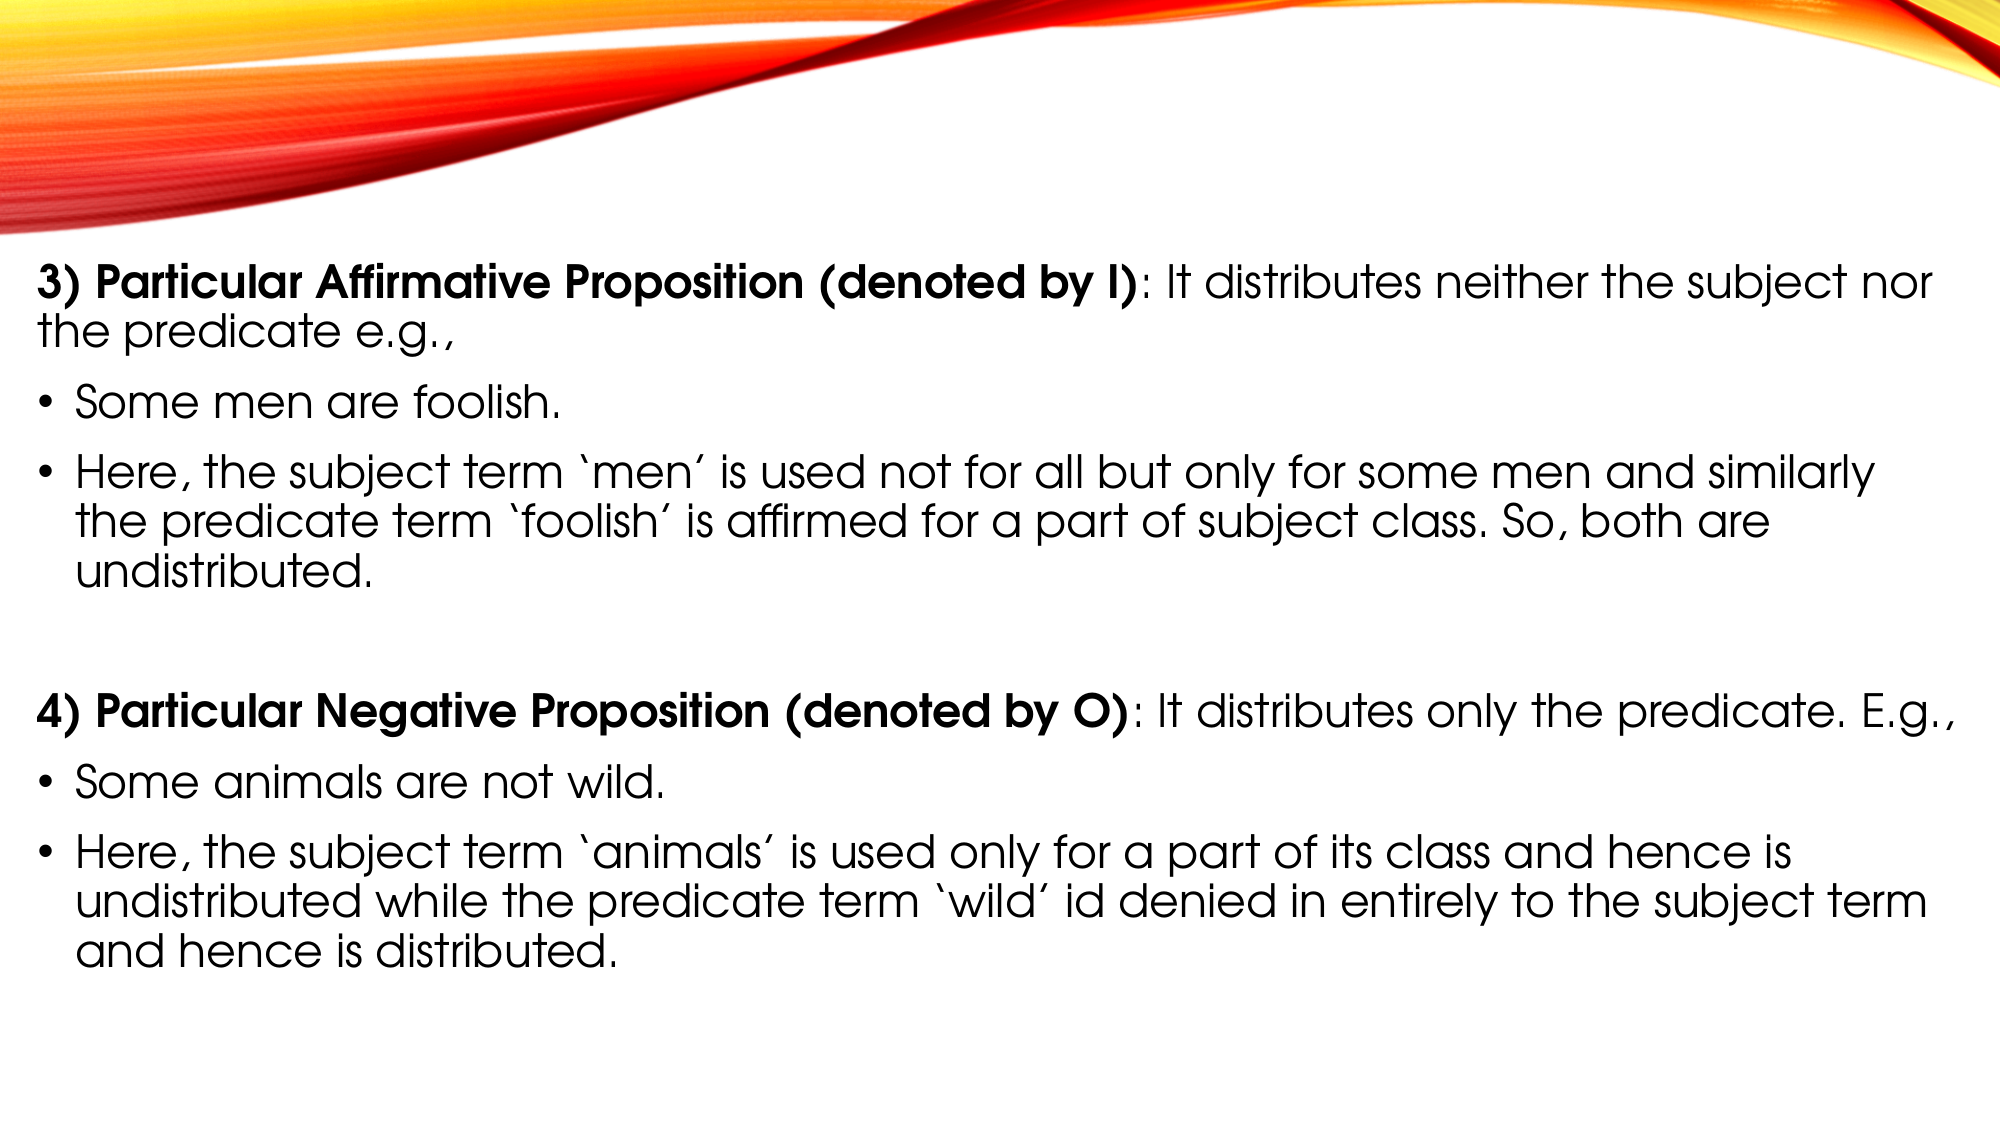

3) Particular Affirmative Proposition (denoted by I): It distributes neither the subject nor the predicate e.g.,
Some men are foolish.
Here, the subject term ‘men’ is used not for all but only for some men and similarly the predicate term ‘foolish’ is affirmed for a part of subject class. So, both are undistributed.

4) Particular Negative Proposition (denoted by O): It distributes only the predicate. E.g.,
Some animals are not wild.
Here, the subject term ‘animals’ is used only for a part of its class and hence is undistributed while the predicate term ‘wild’ id denied in entirely to the subject term and hence is distributed.